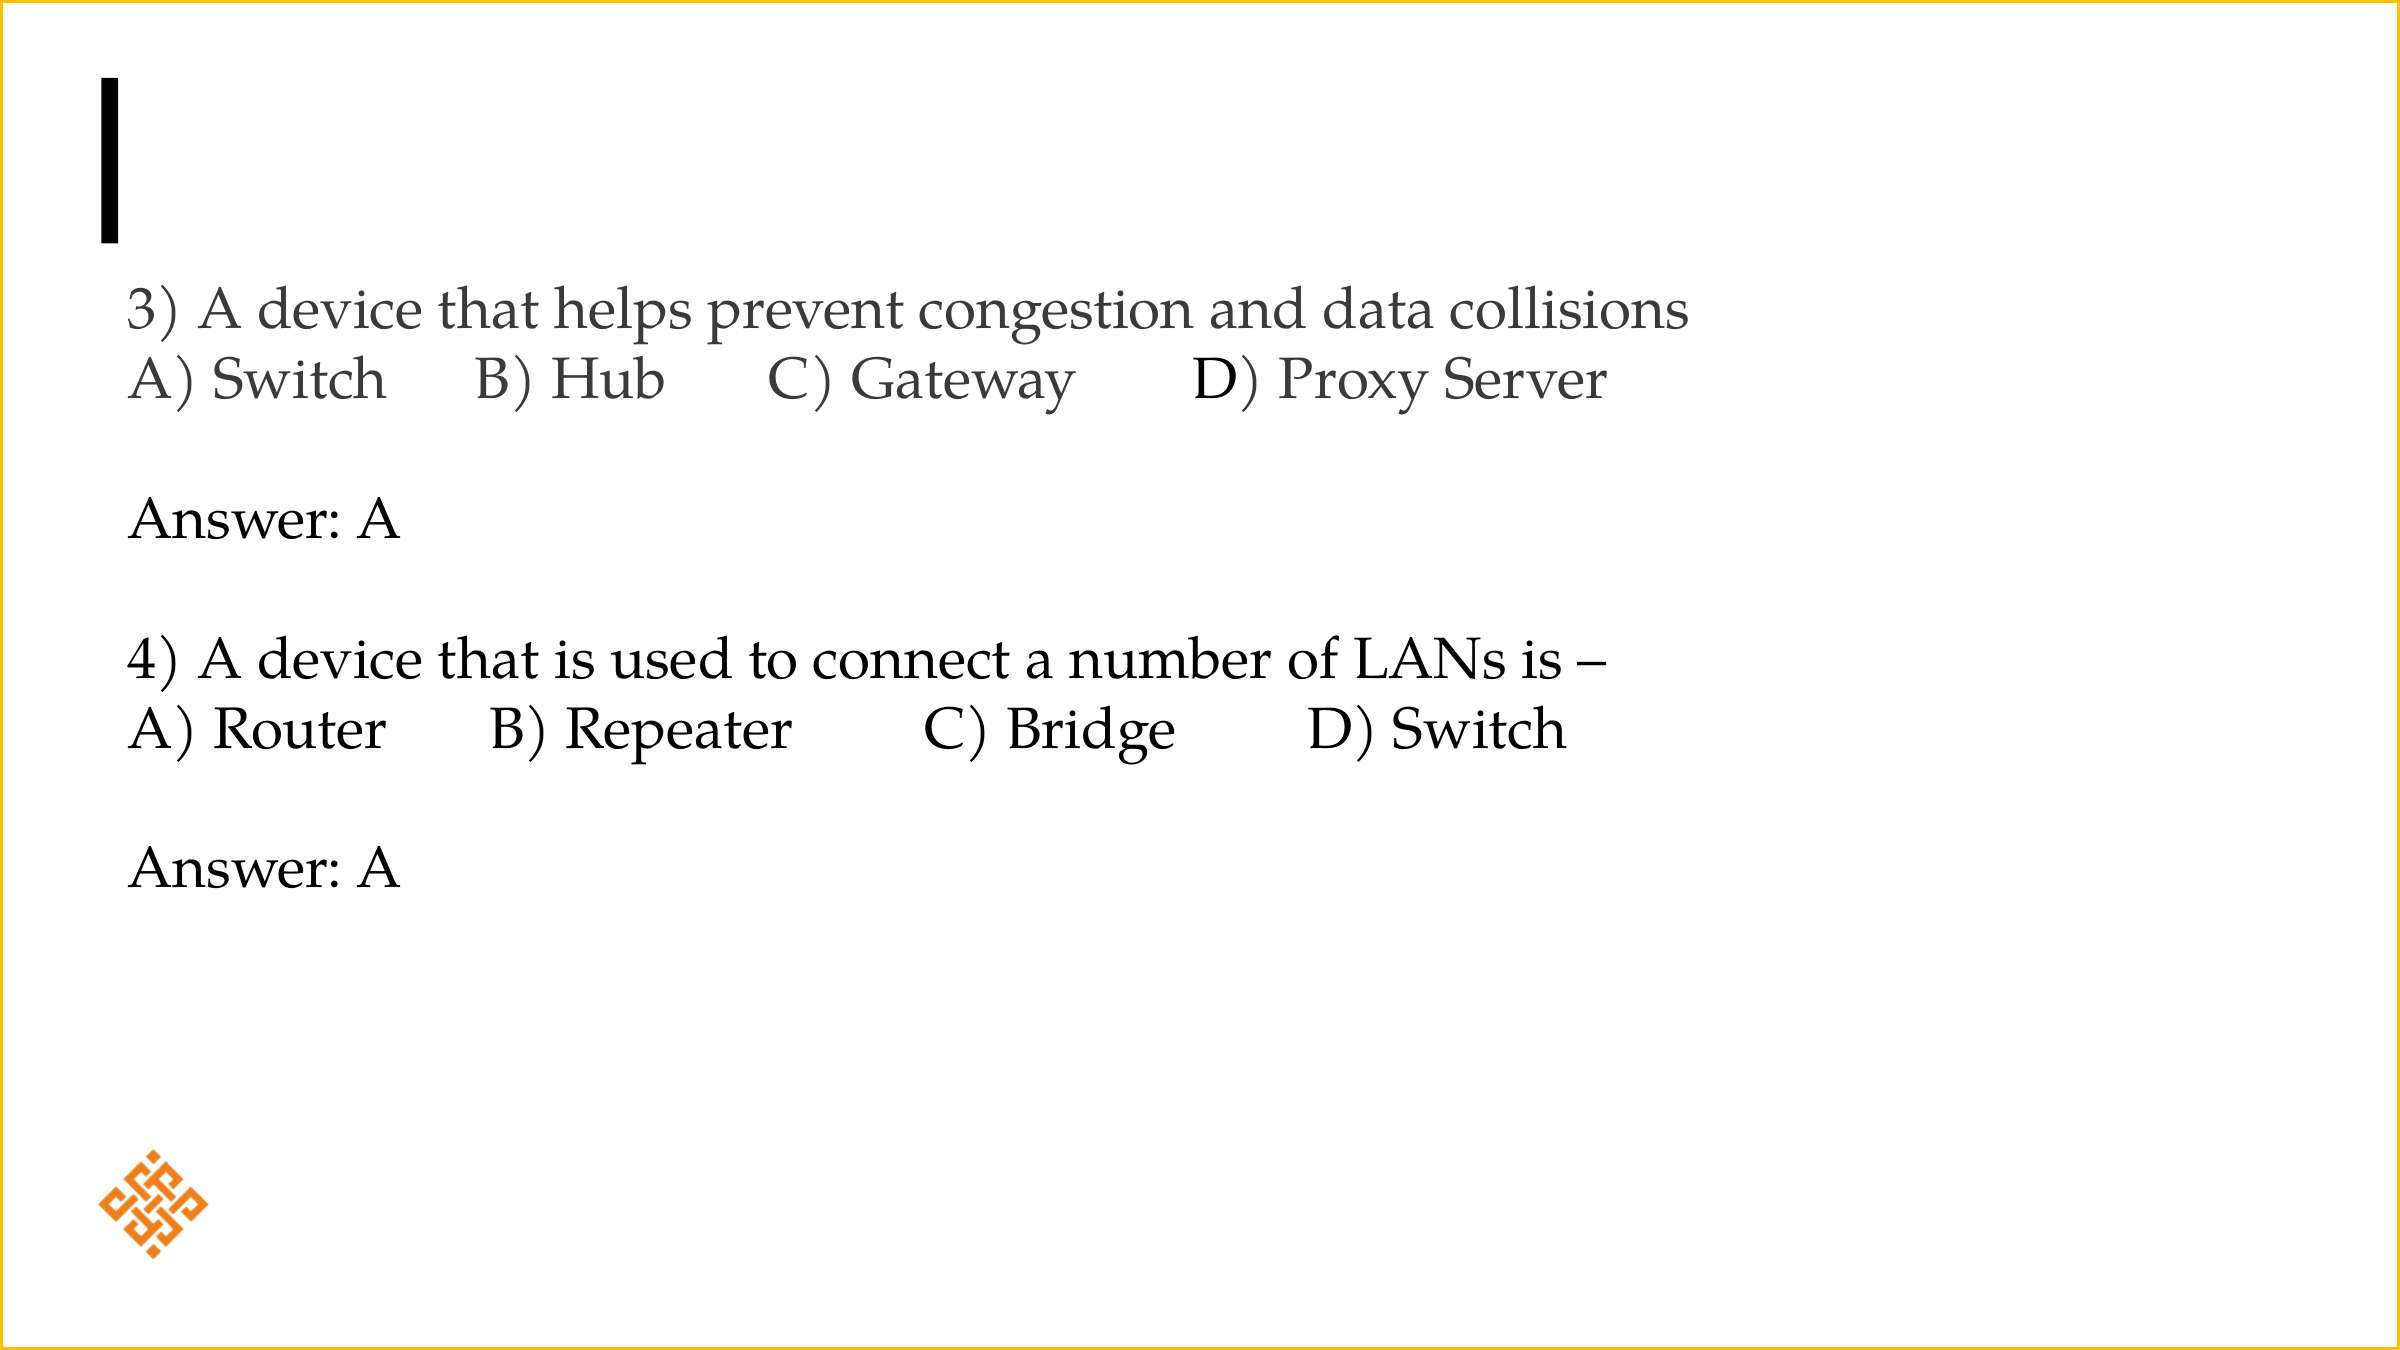

3) A device that helps prevent congestion and data collisions
A) Switch      B) Hub       C) Gateway        D) Proxy Server

Answer: A

4) A device that is used to connect a number of LANs is –
A) Router       B) Repeater         C) Bridge         D) Switch
Answer: A